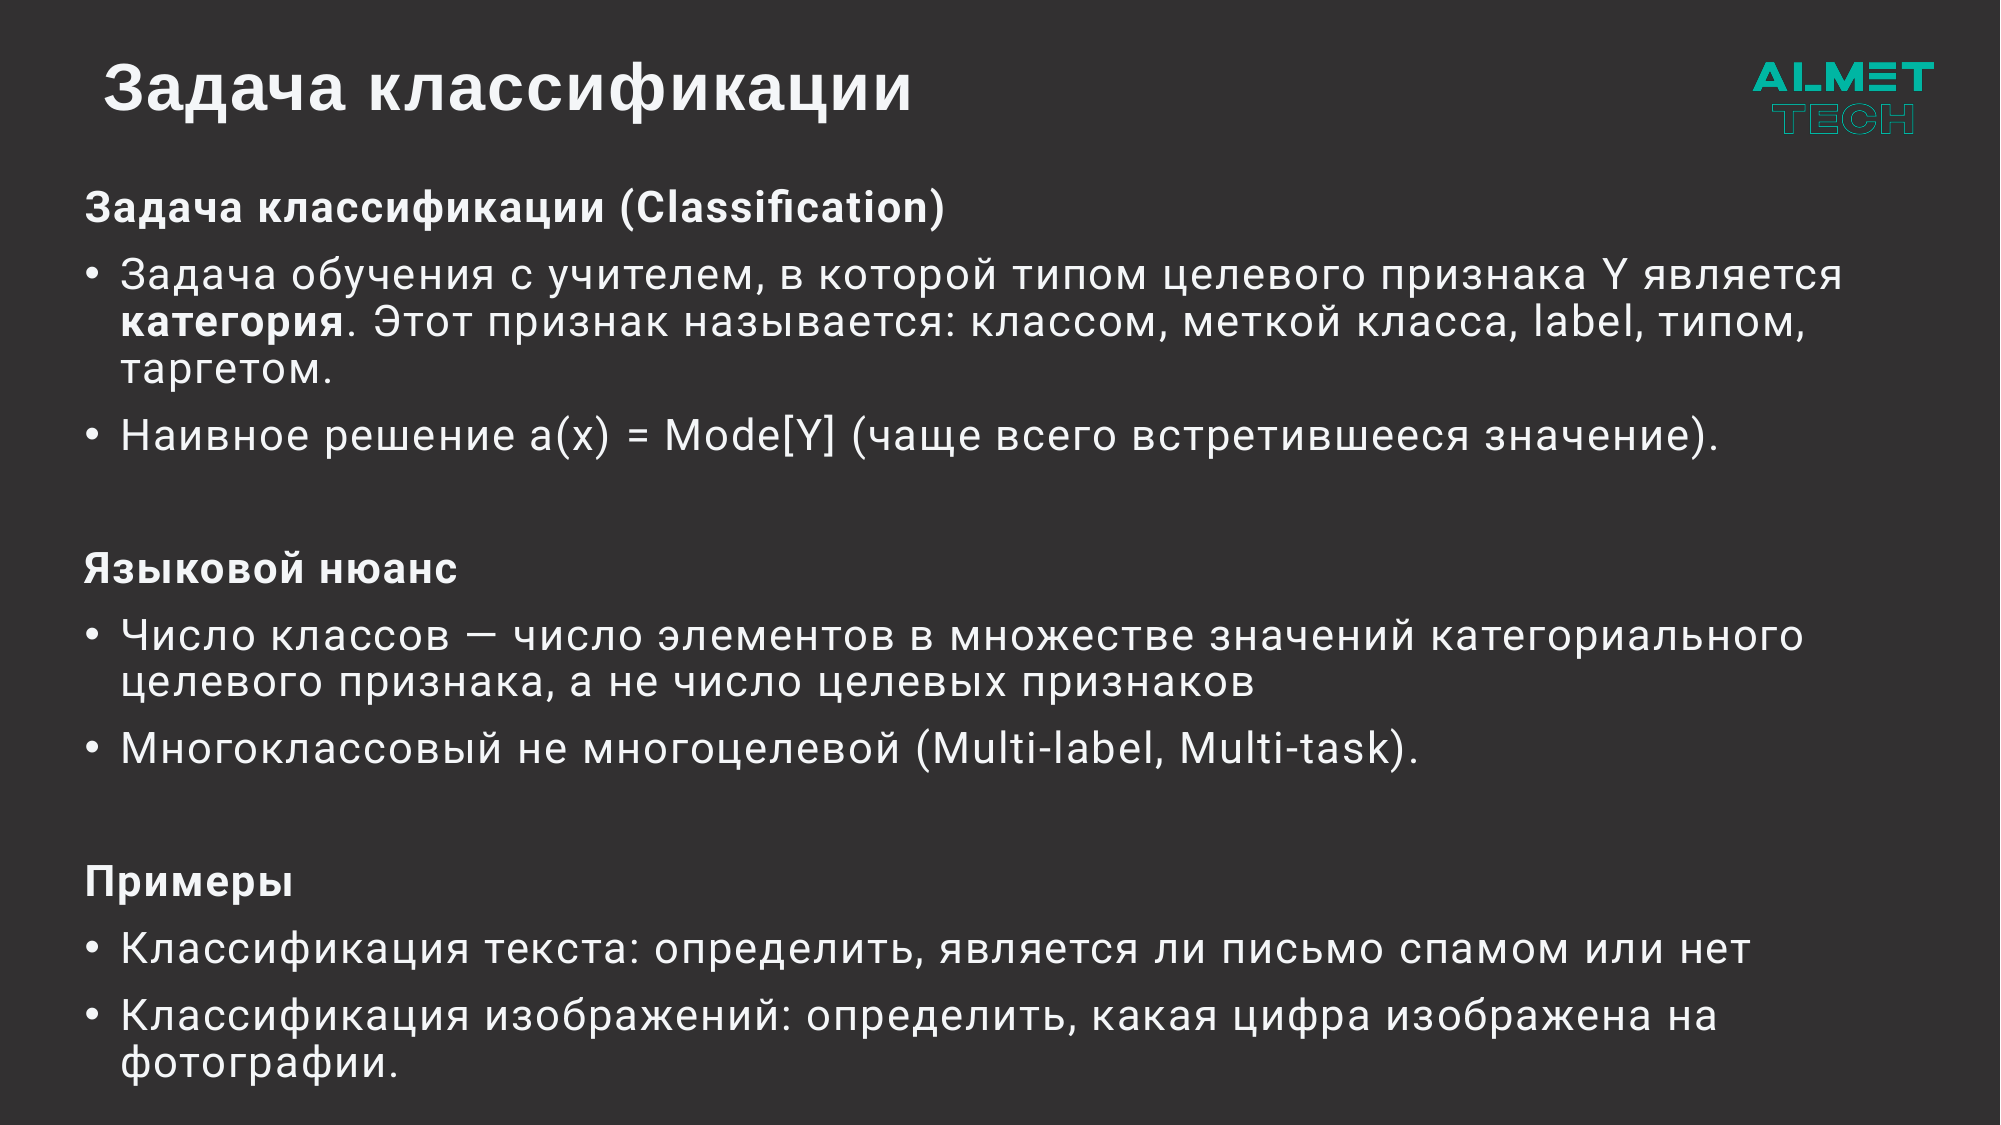

# Задача классификации
Задача классификации (Classification)
Задача обучения с учителем, в которой типом целевого признака Y является категория. Этот признак называется: классом, меткой класса, label, типом, таргетом.
Наивное решение a(x) = Mode[Y] (чаще всего встретившееся значение).

Языковой нюанс
Число классов — число элементов в множестве значений категориального целевого признака, а не число целевых признаков
Многоклассовый не многоцелевой (Multi-label, Multi-task).

Примеры
Классификация текста: определить, является ли письмо спамом или нет
Классификация изображений: определить, какая цифра изображена на фотографии.